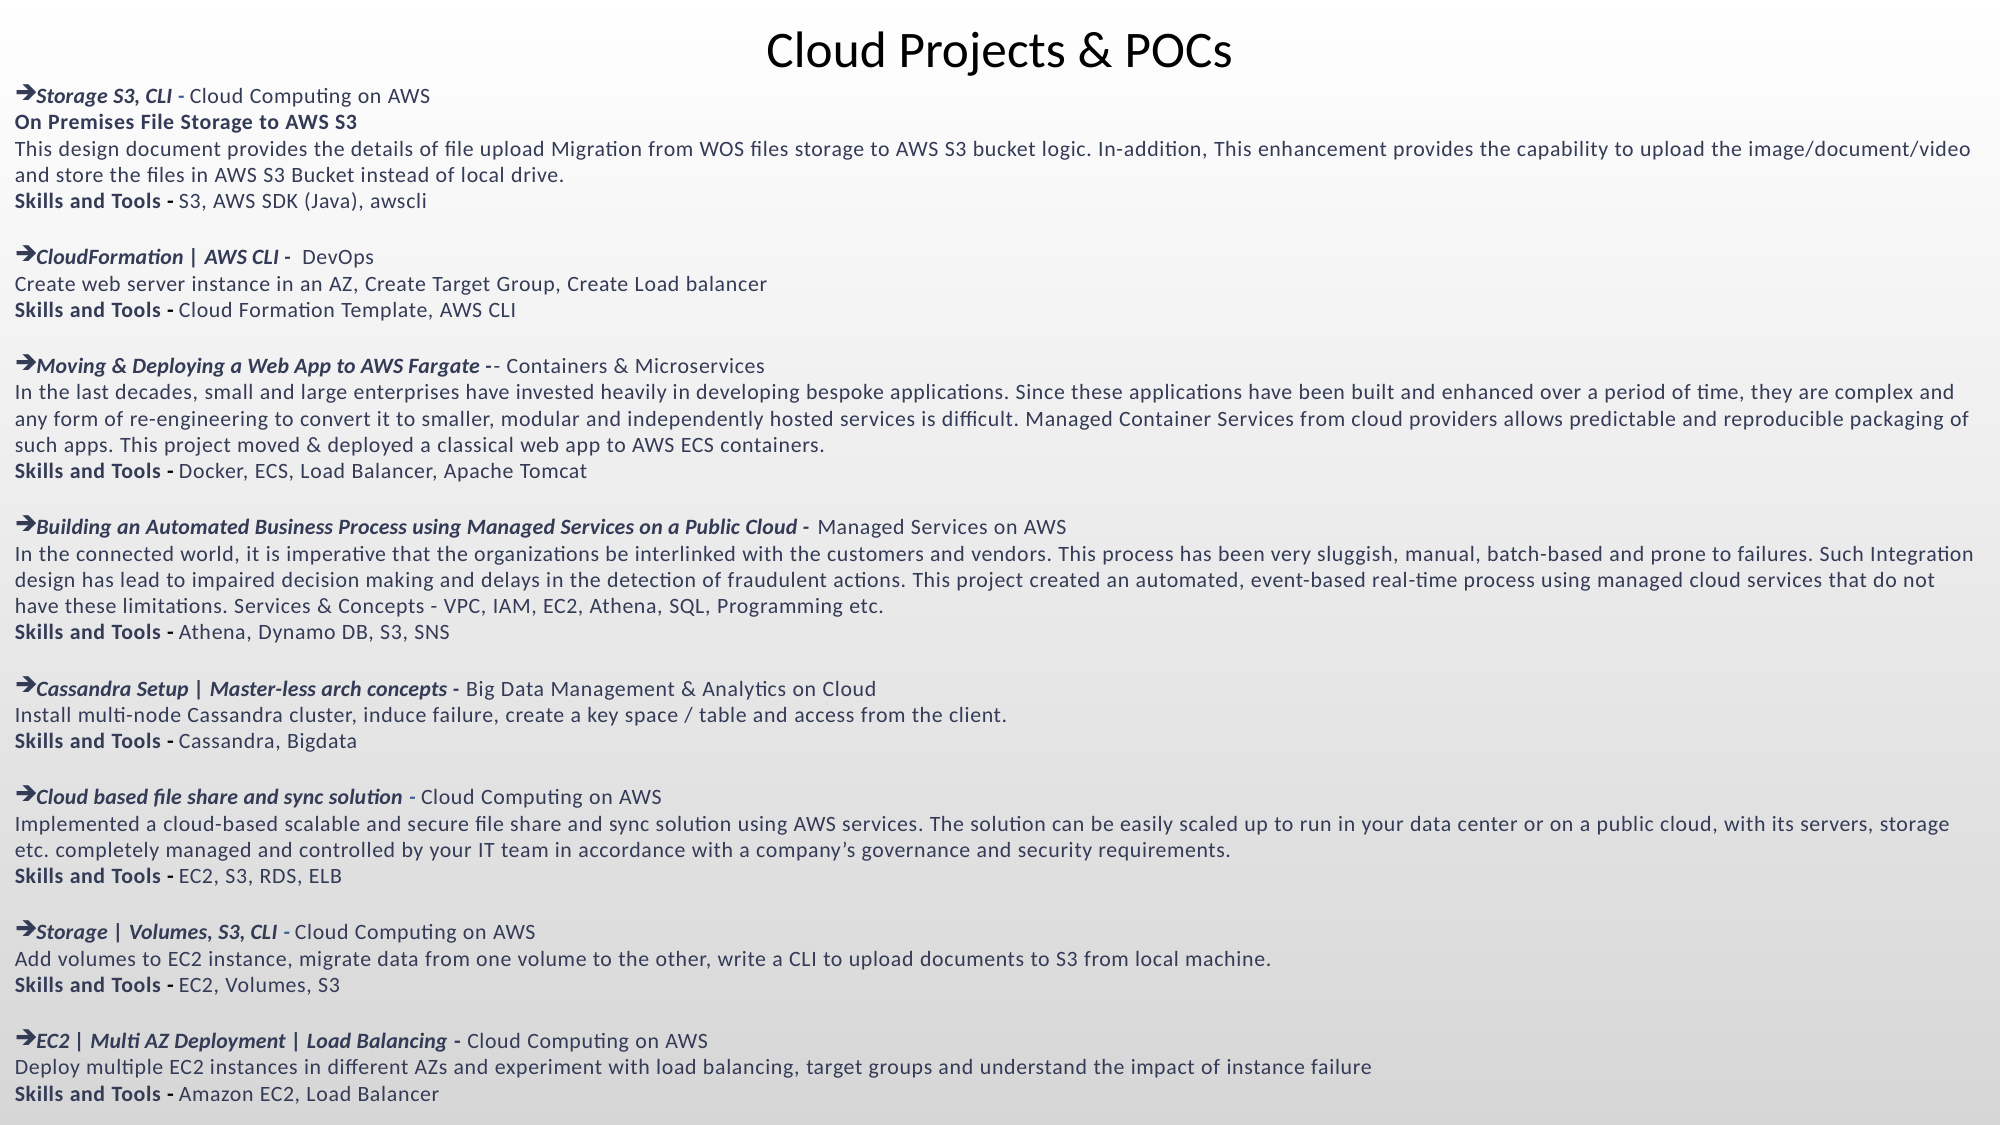

# Cloud Projects & POCs
Storage S3, CLI - Cloud Computing on AWS
On Premises File Storage to AWS S3
This design document provides the details of file upload Migration from WOS files storage to AWS S3 bucket logic. In-addition, This enhancement provides the capability to upload the image/document/video and store the files in AWS S3 Bucket instead of local drive.
Skills and Tools - S3, AWS SDK (Java), awscli

CloudFormation | AWS CLI -  DevOps
Create web server instance in an AZ, Create Target Group, Create Load balancer
Skills and Tools - Cloud Formation Template, AWS CLI

Moving & Deploying a Web App to AWS Fargate -- Containers & Microservices
In the last decades, small and large enterprises have invested heavily in developing bespoke applications. Since these applications have been built and enhanced over a period of time, they are complex and any form of re-engineering to convert it to smaller, modular and independently hosted services is difficult. Managed Container Services from cloud providers allows predictable and reproducible packaging of such apps. This project moved & deployed a classical web app to AWS ECS containers.
Skills and Tools - Docker, ECS, Load Balancer, Apache Tomcat

Building an Automated Business Process using Managed Services on a Public Cloud - Managed Services on AWS
In the connected world, it is imperative that the organizations be interlinked with the customers and vendors. This process has been very sluggish, manual, batch-based and prone to failures. Such Integration design has lead to impaired decision making and delays in the detection of fraudulent actions. This project created an automated, event-based real-time process using managed cloud services that do not have these limitations. Services & Concepts - VPC, IAM, EC2, Athena, SQL, Programming etc.
Skills and Tools - Athena, Dynamo DB, S3, SNS

Cassandra Setup | Master-less arch concepts - Big Data Management & Analytics on Cloud
Install multi-node Cassandra cluster, induce failure, create a key space / table and access from the client.
Skills and Tools - Cassandra, Bigdata

Cloud based file share and sync solution - Cloud Computing on AWS
Implemented a cloud-based scalable and secure file share and sync solution using AWS services. The solution can be easily scaled up to run in your data center or on a public cloud, with its servers, storage etc. completely managed and controlled by your IT team in accordance with a company’s governance and security requirements.
Skills and Tools - EC2, S3, RDS, ELB

Storage | Volumes, S3, CLI - Cloud Computing on AWS
Add volumes to EC2 instance, migrate data from one volume to the other, write a CLI to upload documents to S3 from local machine.
Skills and Tools - EC2, Volumes, S3

EC2 | Multi AZ Deployment | Load Balancing - Cloud Computing on AWS
Deploy multiple EC2 instances in different AZs and experiment with load balancing, target groups and understand the impact of instance failure
Skills and Tools - Amazon EC2, Load Balancer